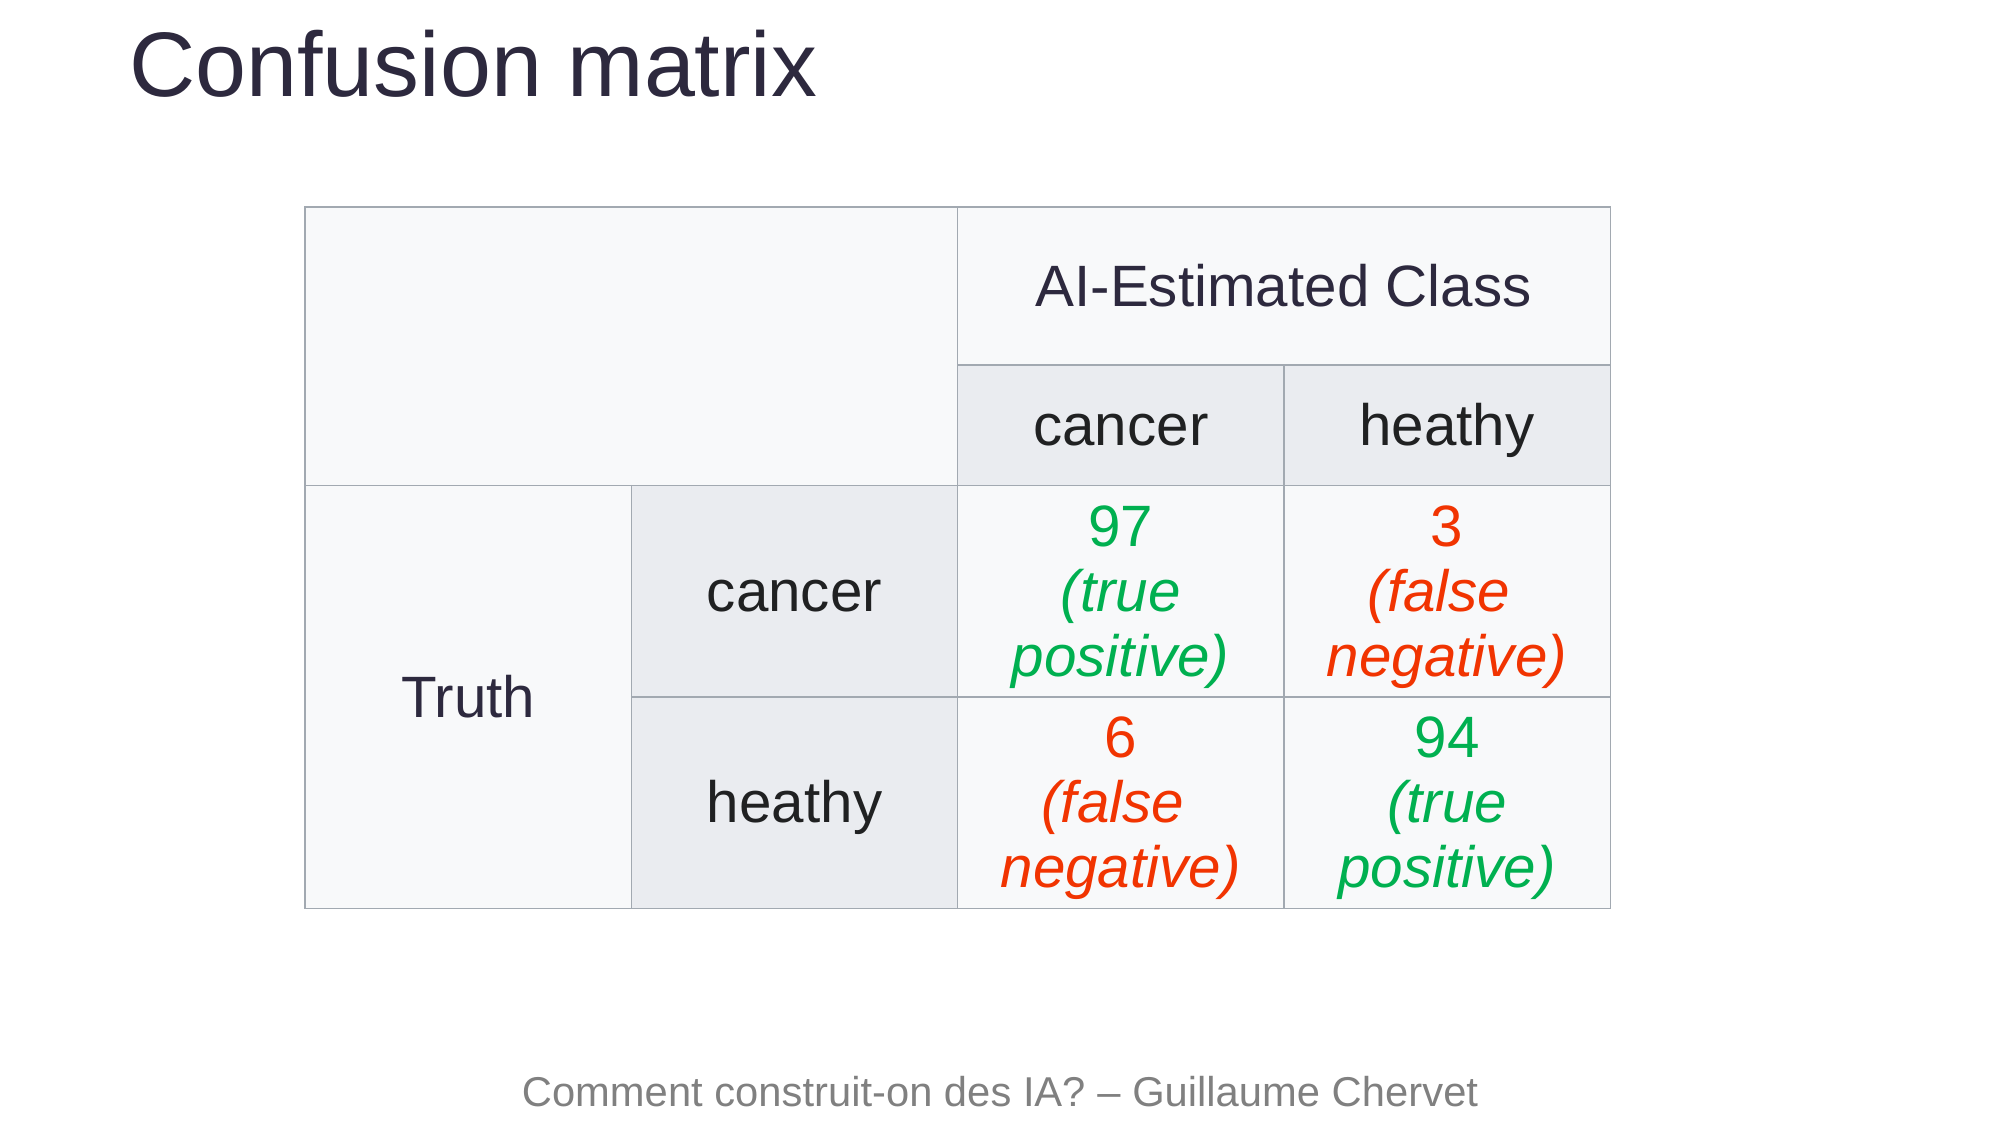

# Confusion matrix
|  |  | AI-Estimated Class |  |
| --- | --- | --- | --- |
|  |  | cancer | heathy |
| Truth | cancer | 97 (true positive) | 3 (false negative) |
|  | heathy | 6 (false negative) | 94 (true positive) |
Comment construit-on des IA? – Guillaume Chervet